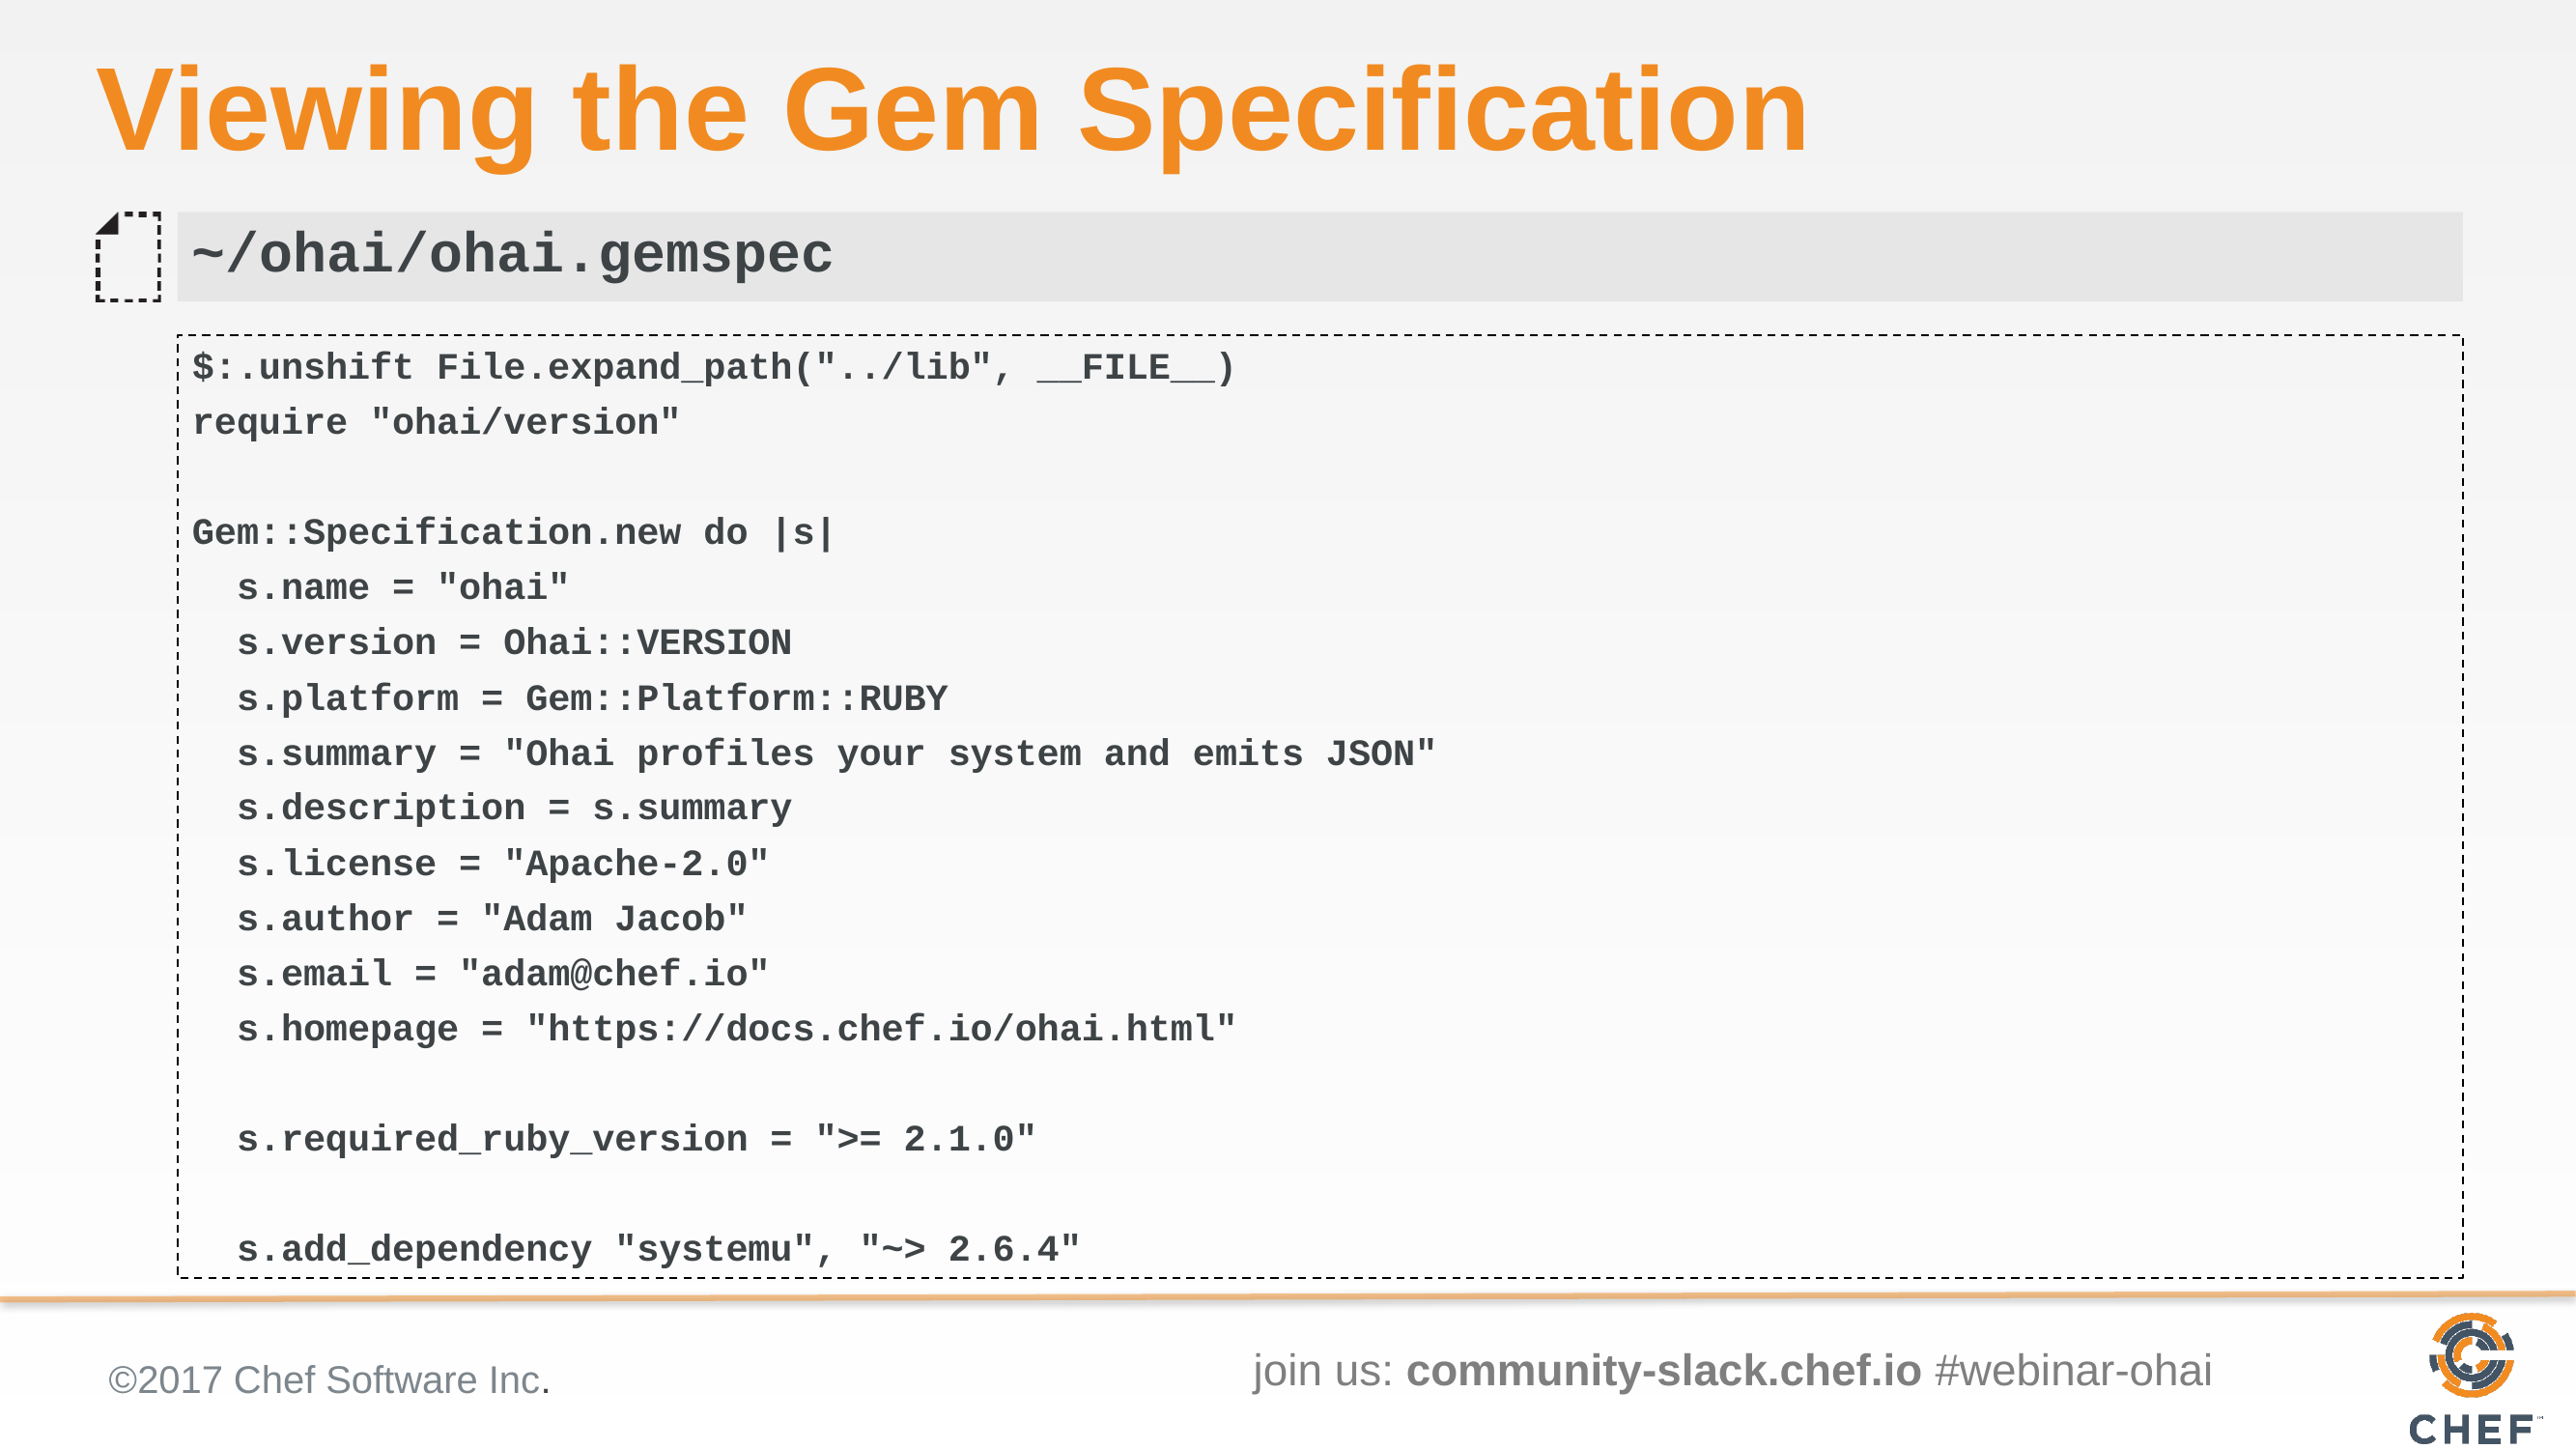

# Viewing the Gem Specification
~/ohai/ohai.gemspec
$:.unshift File.expand_path("../lib", __FILE__)
require "ohai/version"

Gem::Specification.new do |s|
  s.name = "ohai"
  s.version = Ohai::VERSION
  s.platform = Gem::Platform::RUBY
  s.summary = "Ohai profiles your system and emits JSON"
  s.description = s.summary
  s.license = "Apache-2.0"
  s.author = "Adam Jacob"
  s.email = "adam@chef.io"
  s.homepage = "https://docs.chef.io/ohai.html"

  s.required_ruby_version = ">= 2.1.0"

  s.add_dependency "systemu", "~> 2.6.4"